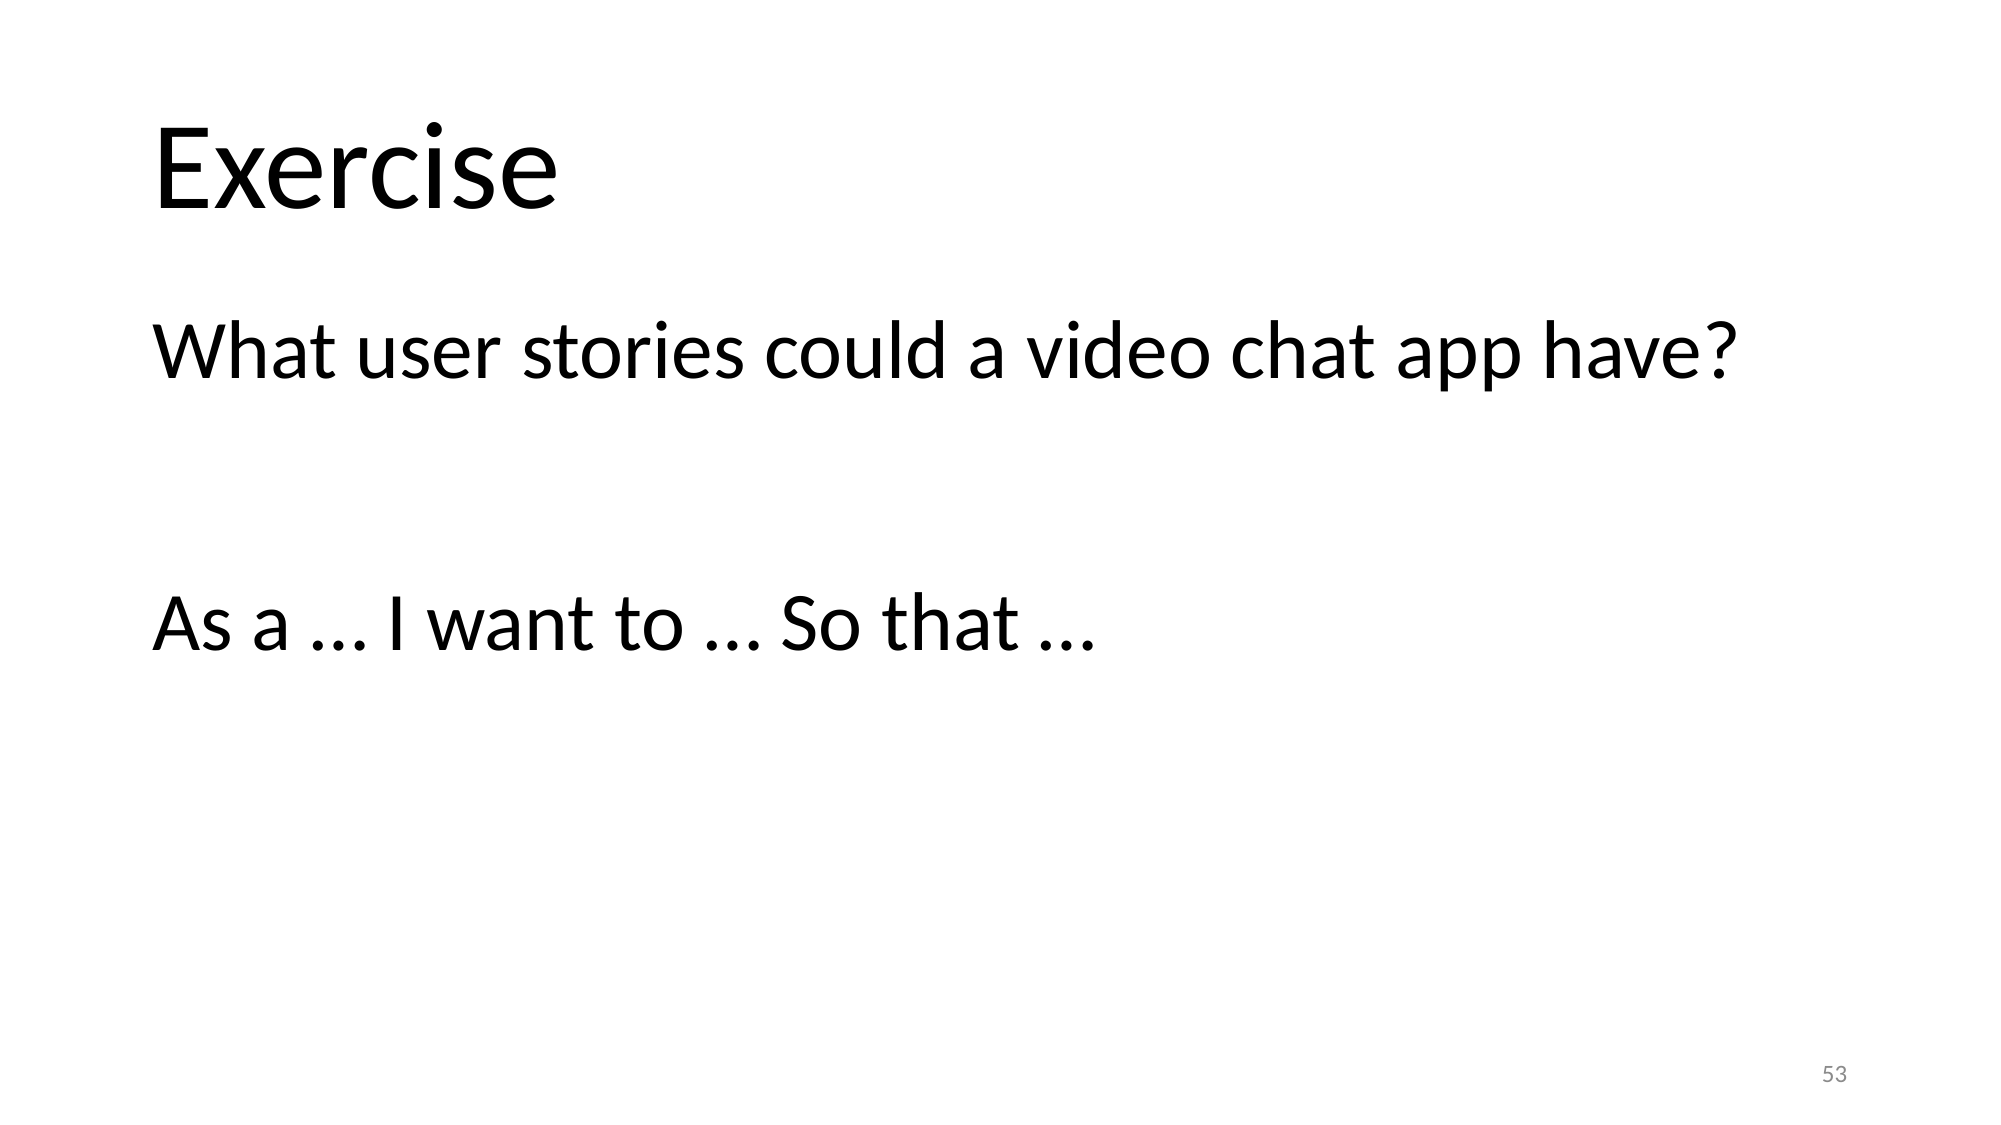

# Exercise
What user stories could a video chat app have?

As a … I want to … So that …
53